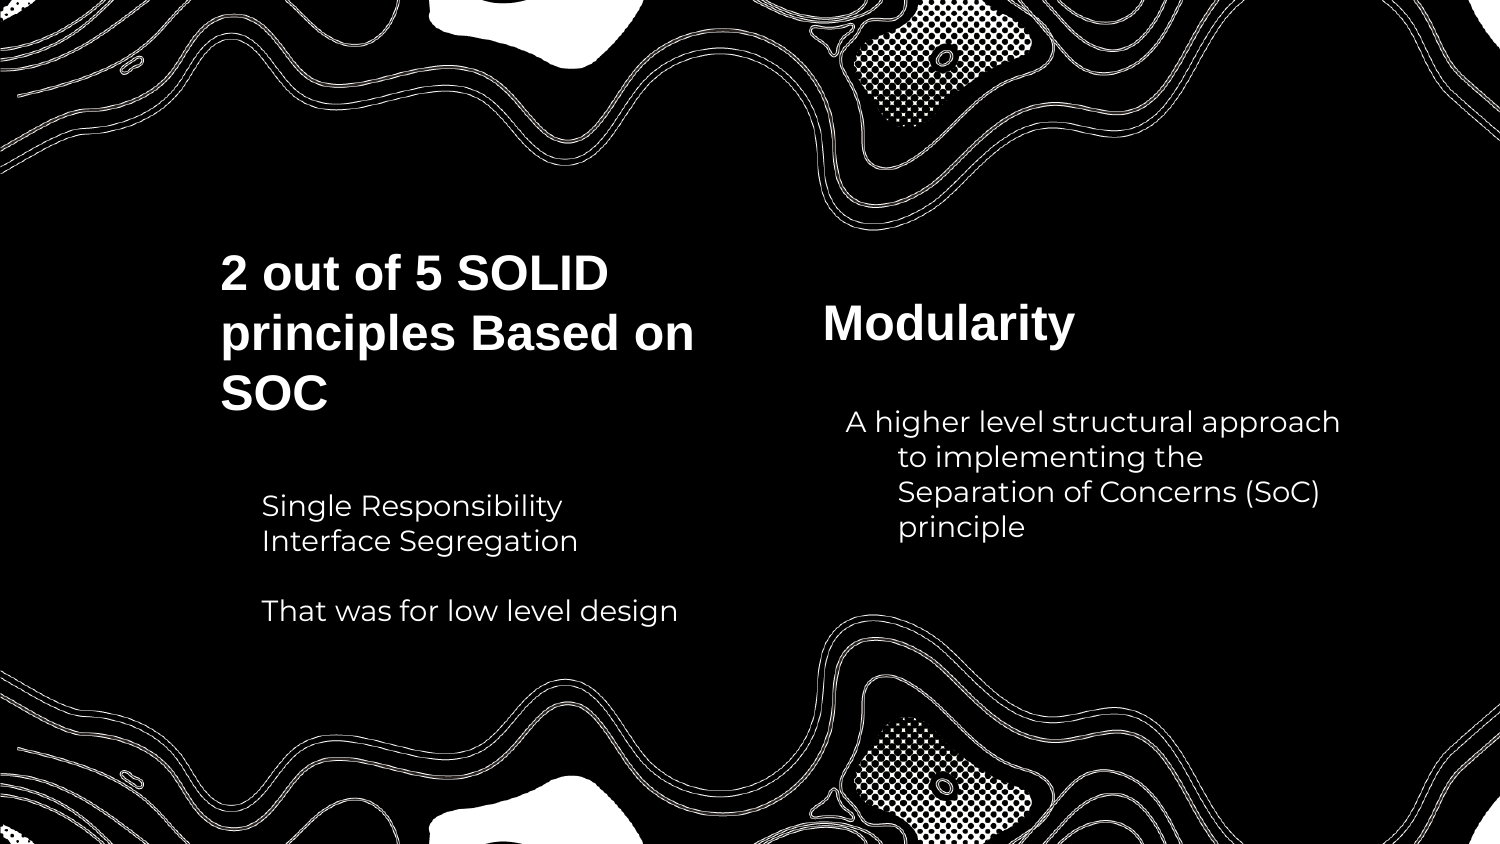

# 2 out of 5 SOLID principles Based on SOC
Modularity
A higher level structural approach to implementing the Separation of Concerns (SoC) principle
Single Responsibility
Interface Segregation

That was for low level design